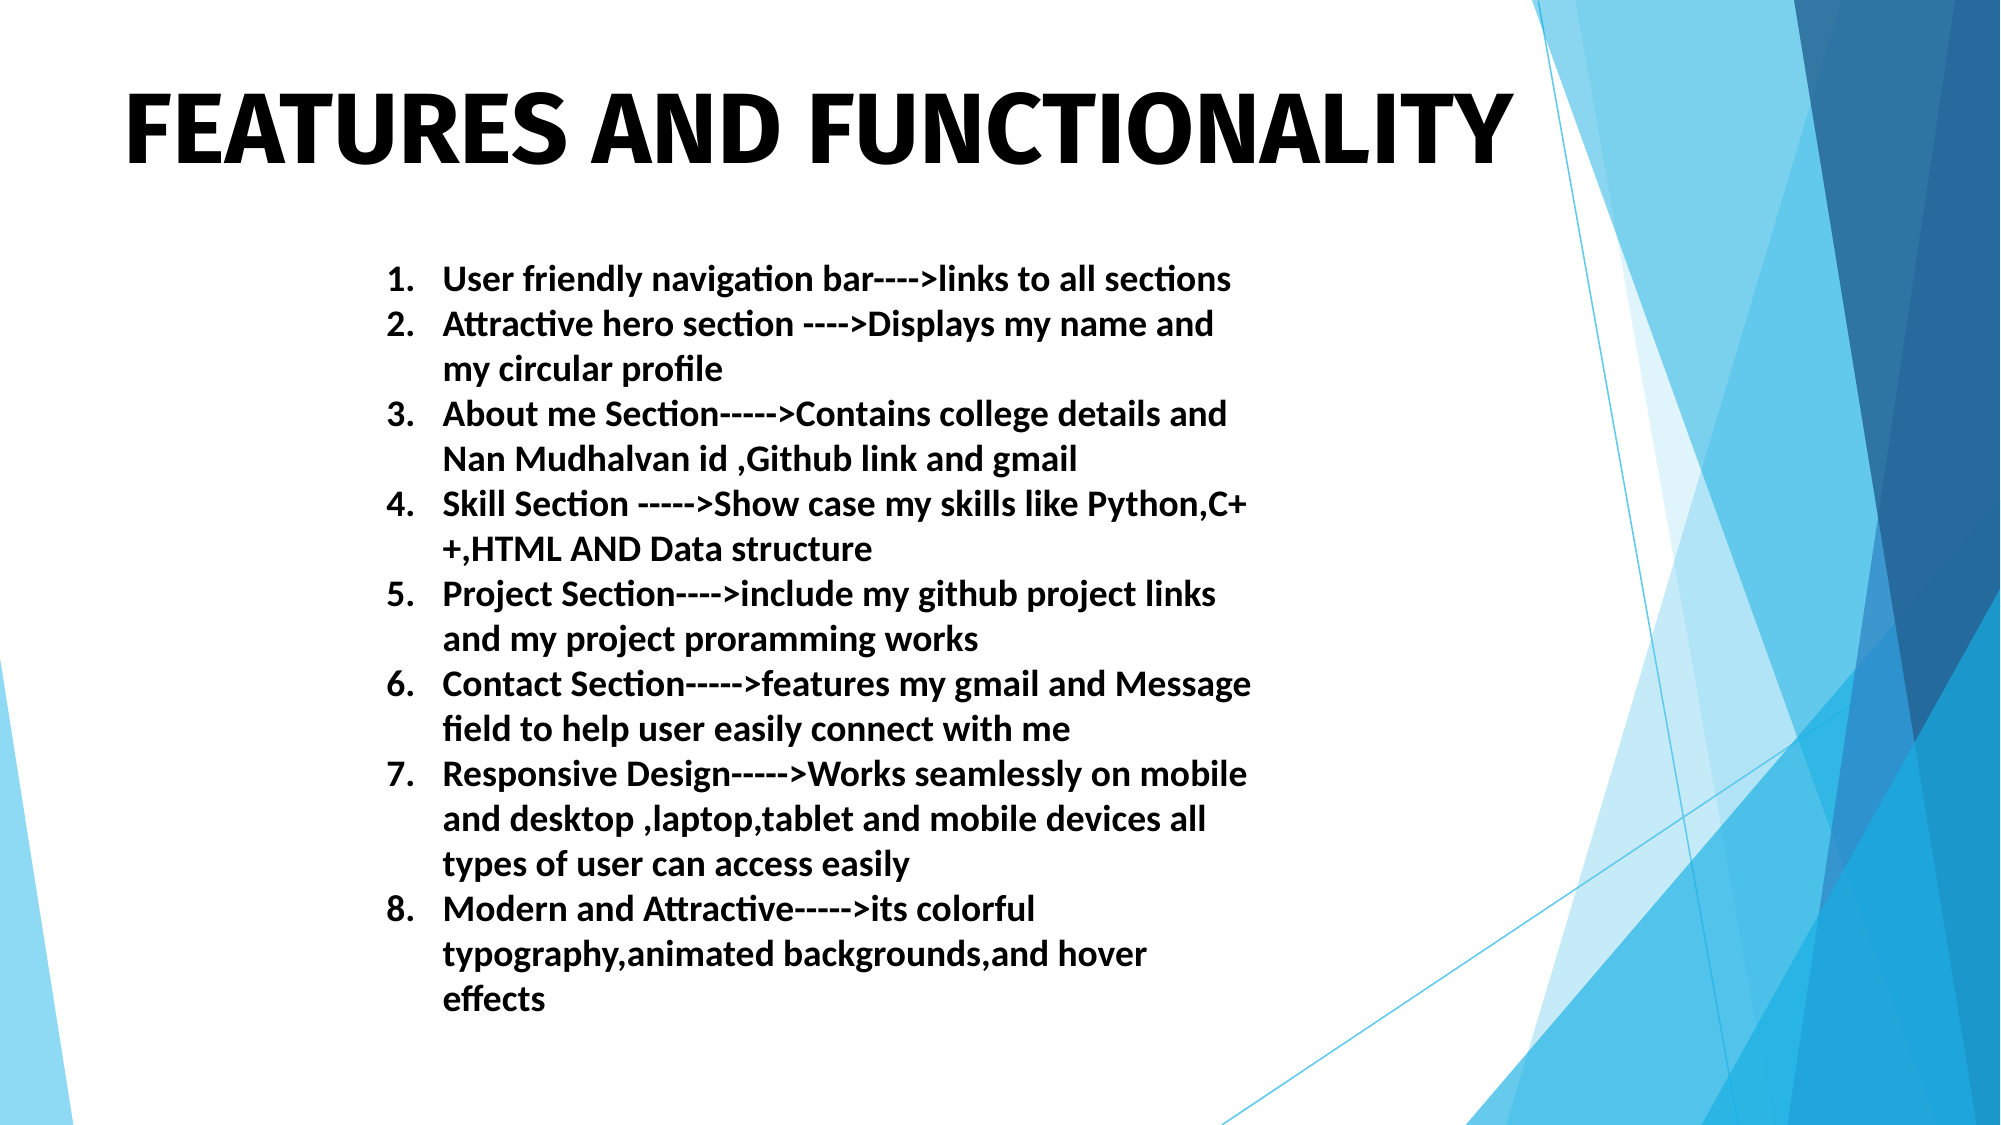

# FEATURES AND FUNCTIONALITY
User friendly navigation bar---->links to all sections
Attractive hero section ---->Displays my name and my circular profile
About me Section----->Contains college details and Nan Mudhalvan id ,Github link and gmail
Skill Section ----->Show case my skills like Python,C++,HTML AND Data structure
Project Section---->include my github project links and my project proramming works
Contact Section----->features my gmail and Message field to help user easily connect with me
Responsive Design----->Works seamlessly on mobile and desktop ,laptop,tablet and mobile devices all types of user can access easily
Modern and Attractive----->its colorful typography,animated backgrounds,and hover effects